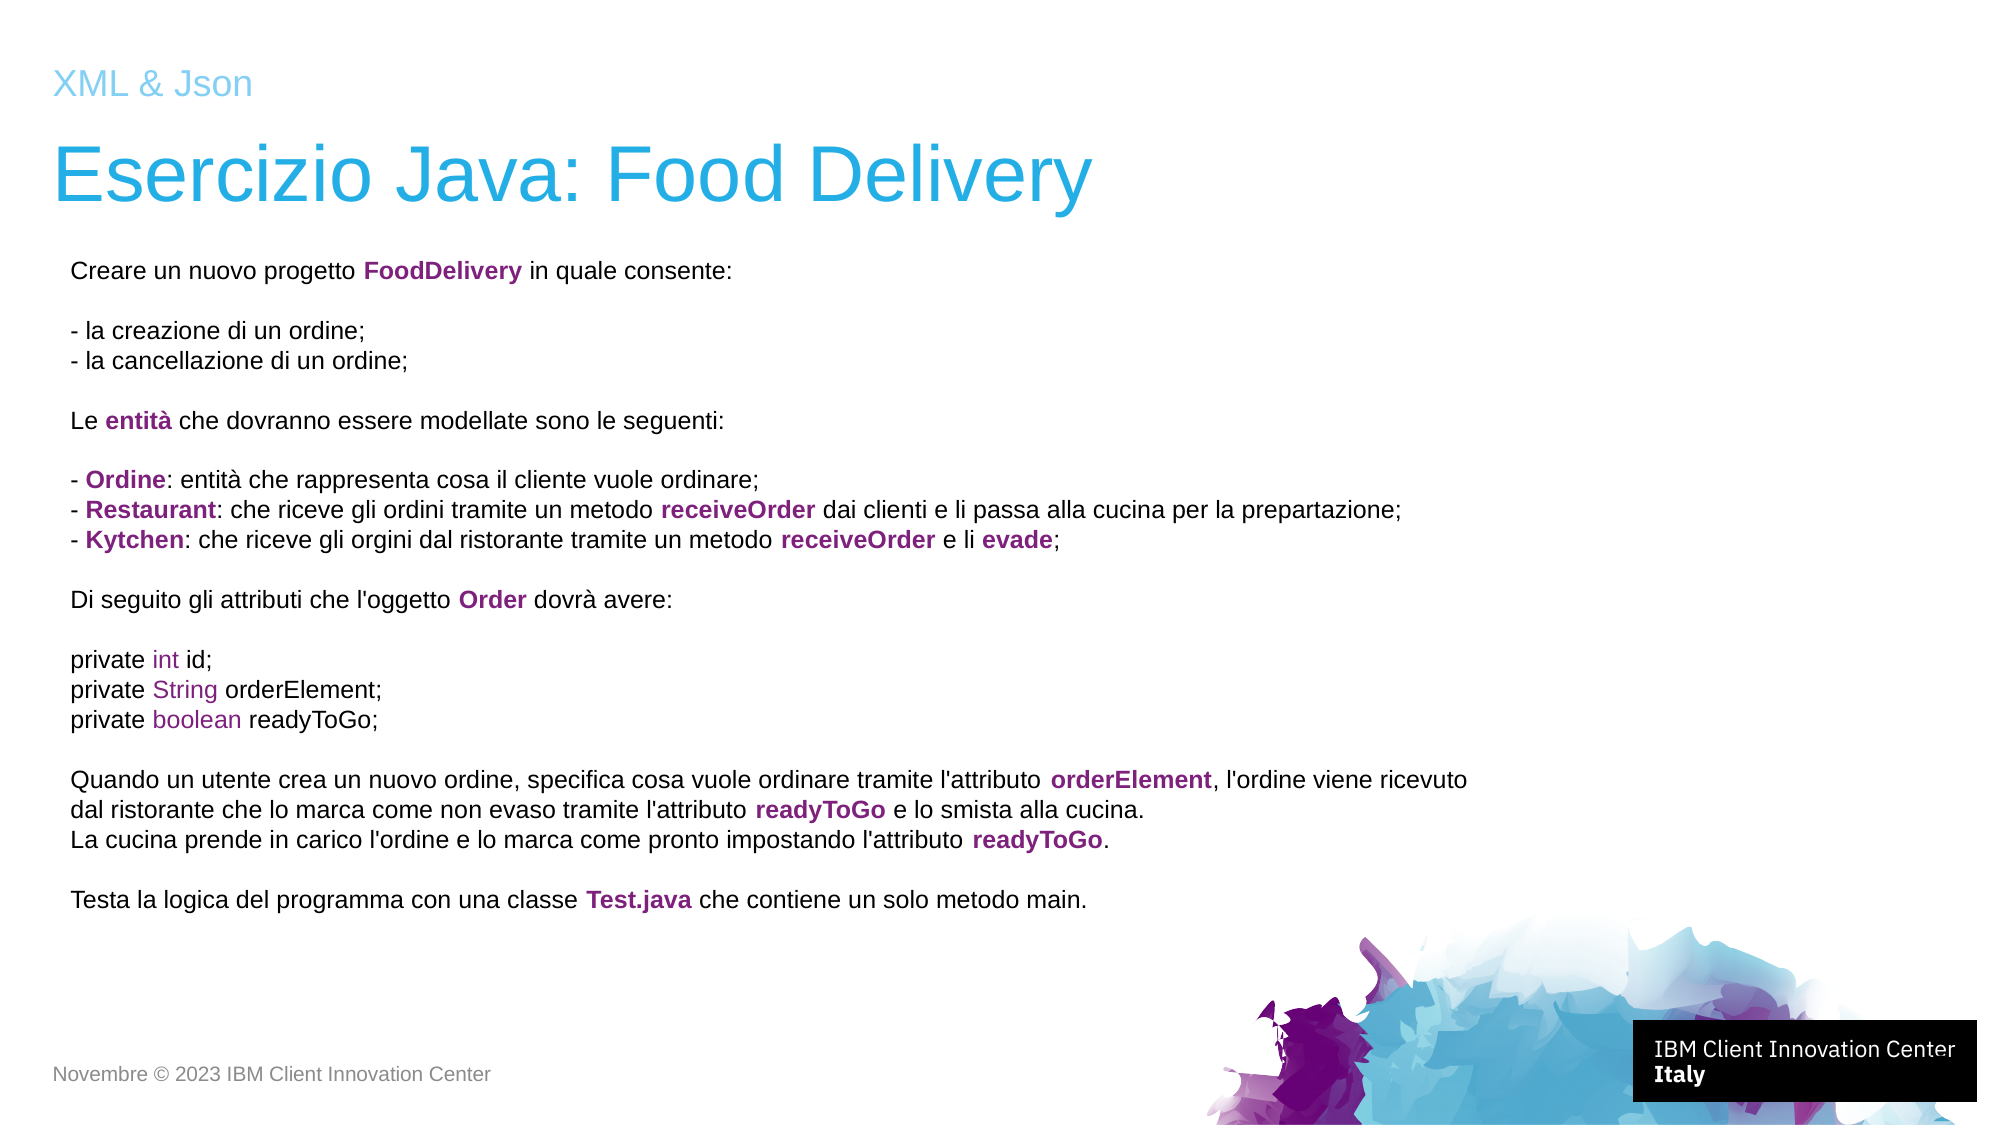

XML & Json
# Esercizio Java: Food Delivery
Creare un nuovo progetto FoodDelivery in quale consente:

- la creazione di un ordine;
- la cancellazione di un ordine;

Le entità che dovranno essere modellate sono le seguenti:

- Ordine: entità che rappresenta cosa il cliente vuole ordinare;
- Restaurant: che riceve gli ordini tramite un metodo receiveOrder dai clienti e li passa alla cucina per la prepartazione;
- Kytchen: che riceve gli orgini dal ristorante tramite un metodo receiveOrder e li evade;

Di seguito gli attributi che l'oggetto Order dovrà avere:

private int id;
private String orderElement;
private boolean readyToGo;

Quando un utente crea un nuovo ordine, specifica cosa vuole ordinare tramite l'attributo orderElement, l'ordine viene ricevuto
dal ristorante che lo marca come non evaso tramite l'attributo readyToGo e lo smista alla cucina.
La cucina prende in carico l'ordine e lo marca come pronto impostando l'attributo readyToGo.

Testa la logica del programma con una classe Test.java che contiene un solo metodo main.
15
Novembre © 2023 IBM Client Innovation Center